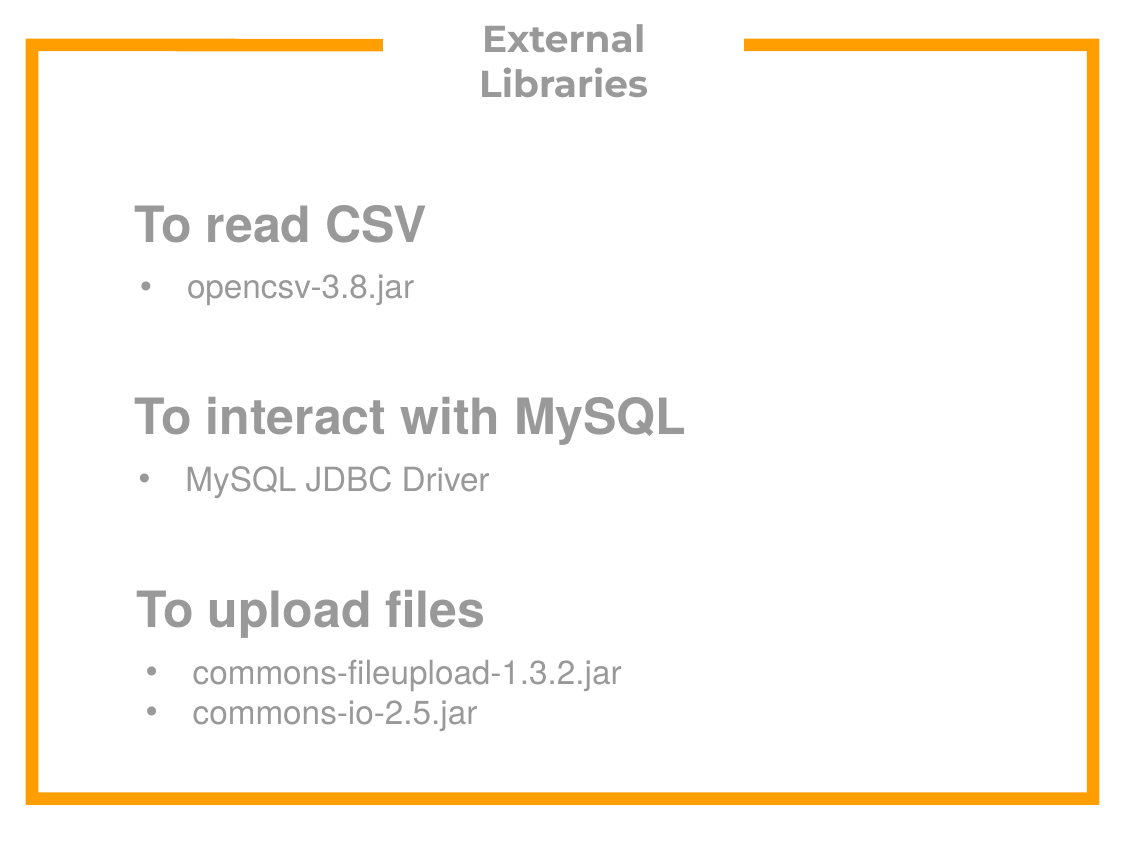

# External Libraries
To read CSV

opencsv-3.8.jar
To interact with MySQL
MySQL JDBC Driver
To upload files
commons-fileupload-1.3.2.jar
commons-io-2.5.jar